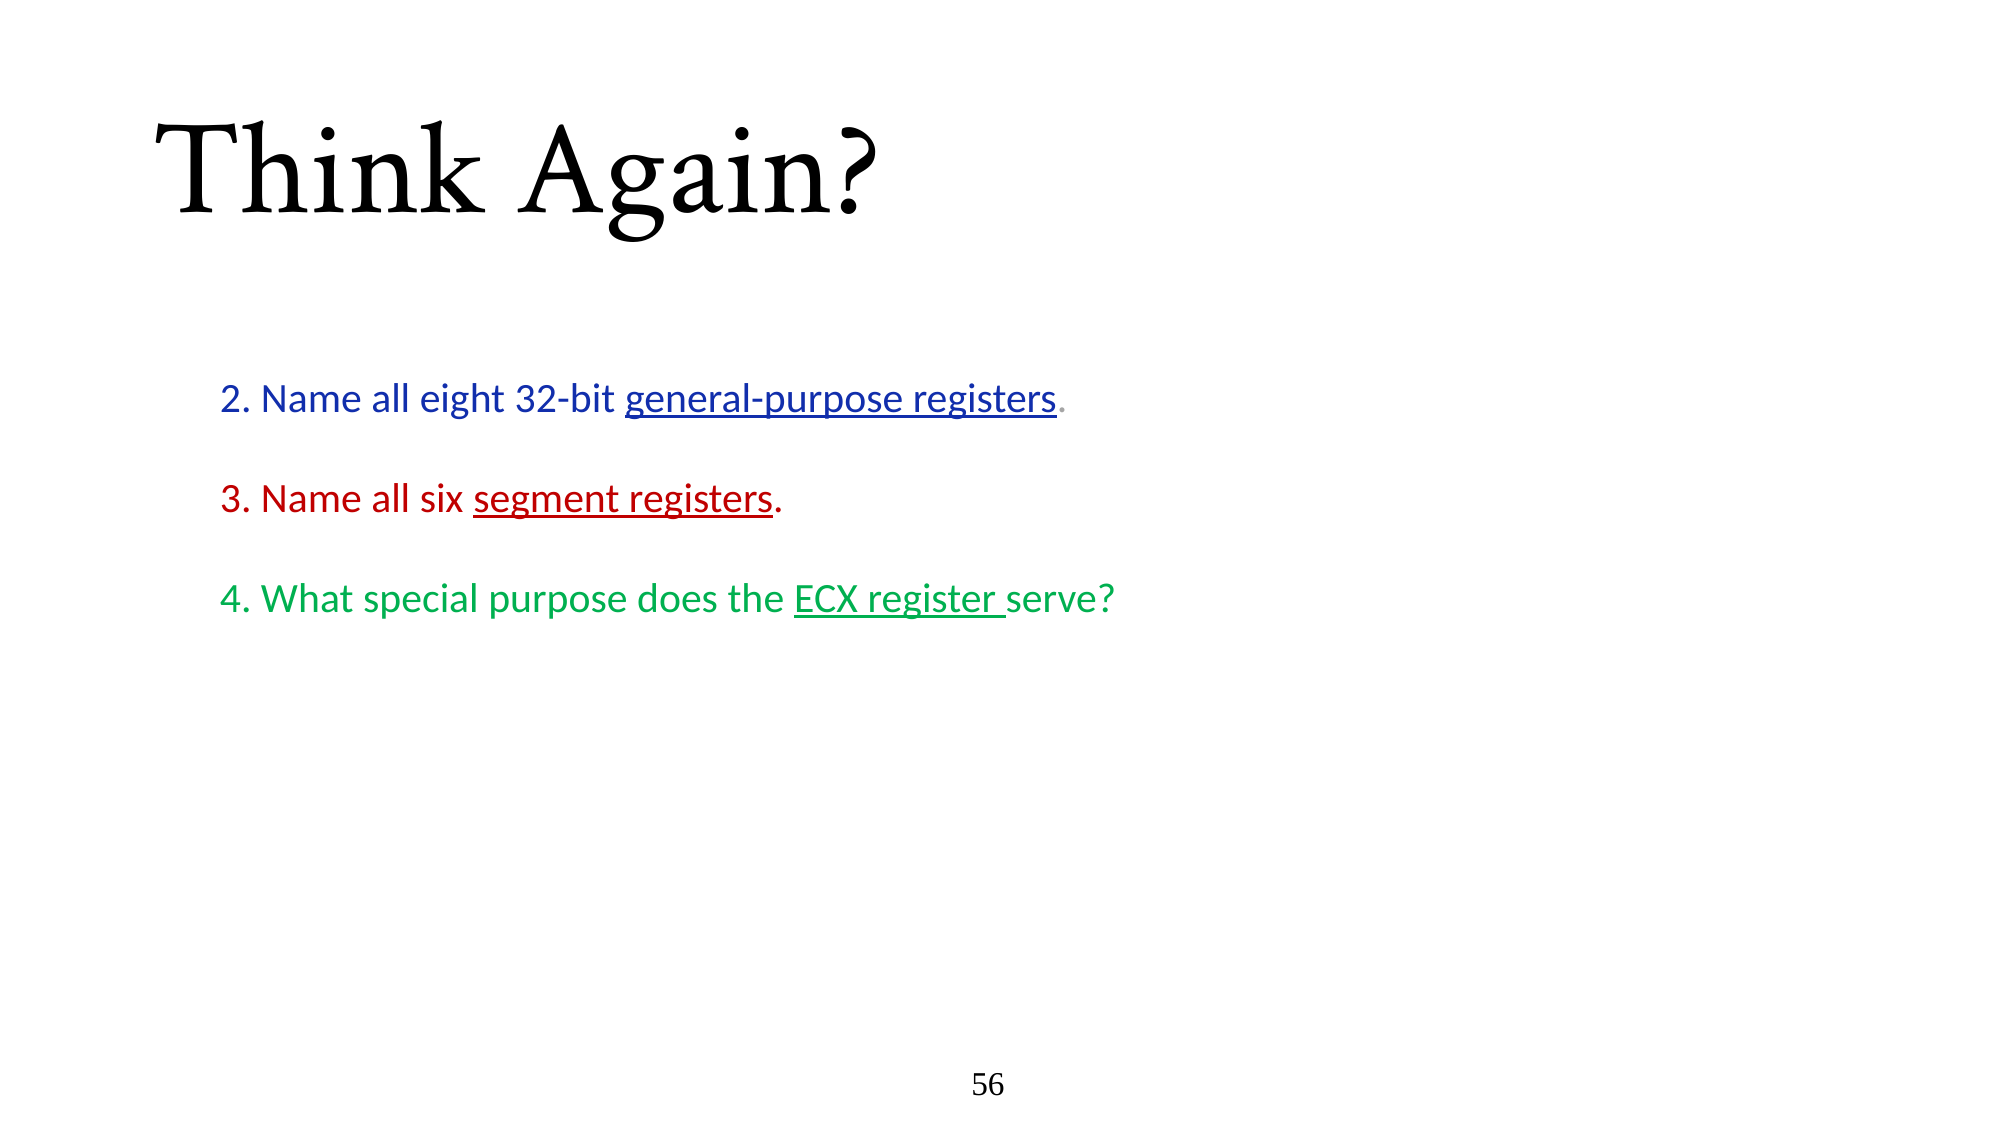

# Think Again?
2. Name all eight 32-bit general-purpose registers.
3. Name all six segment registers.
4. What special purpose does the ECX register serve?

56